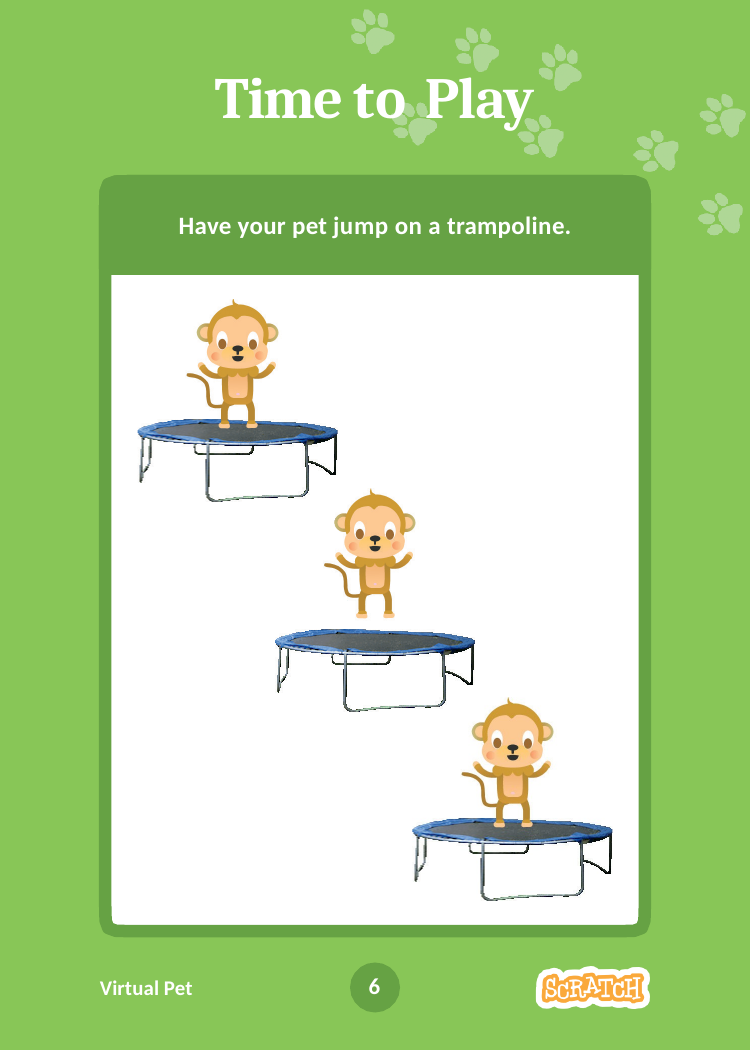

# Time to Play

Have your pet jump on a trampoline.

6
Virtual Pet